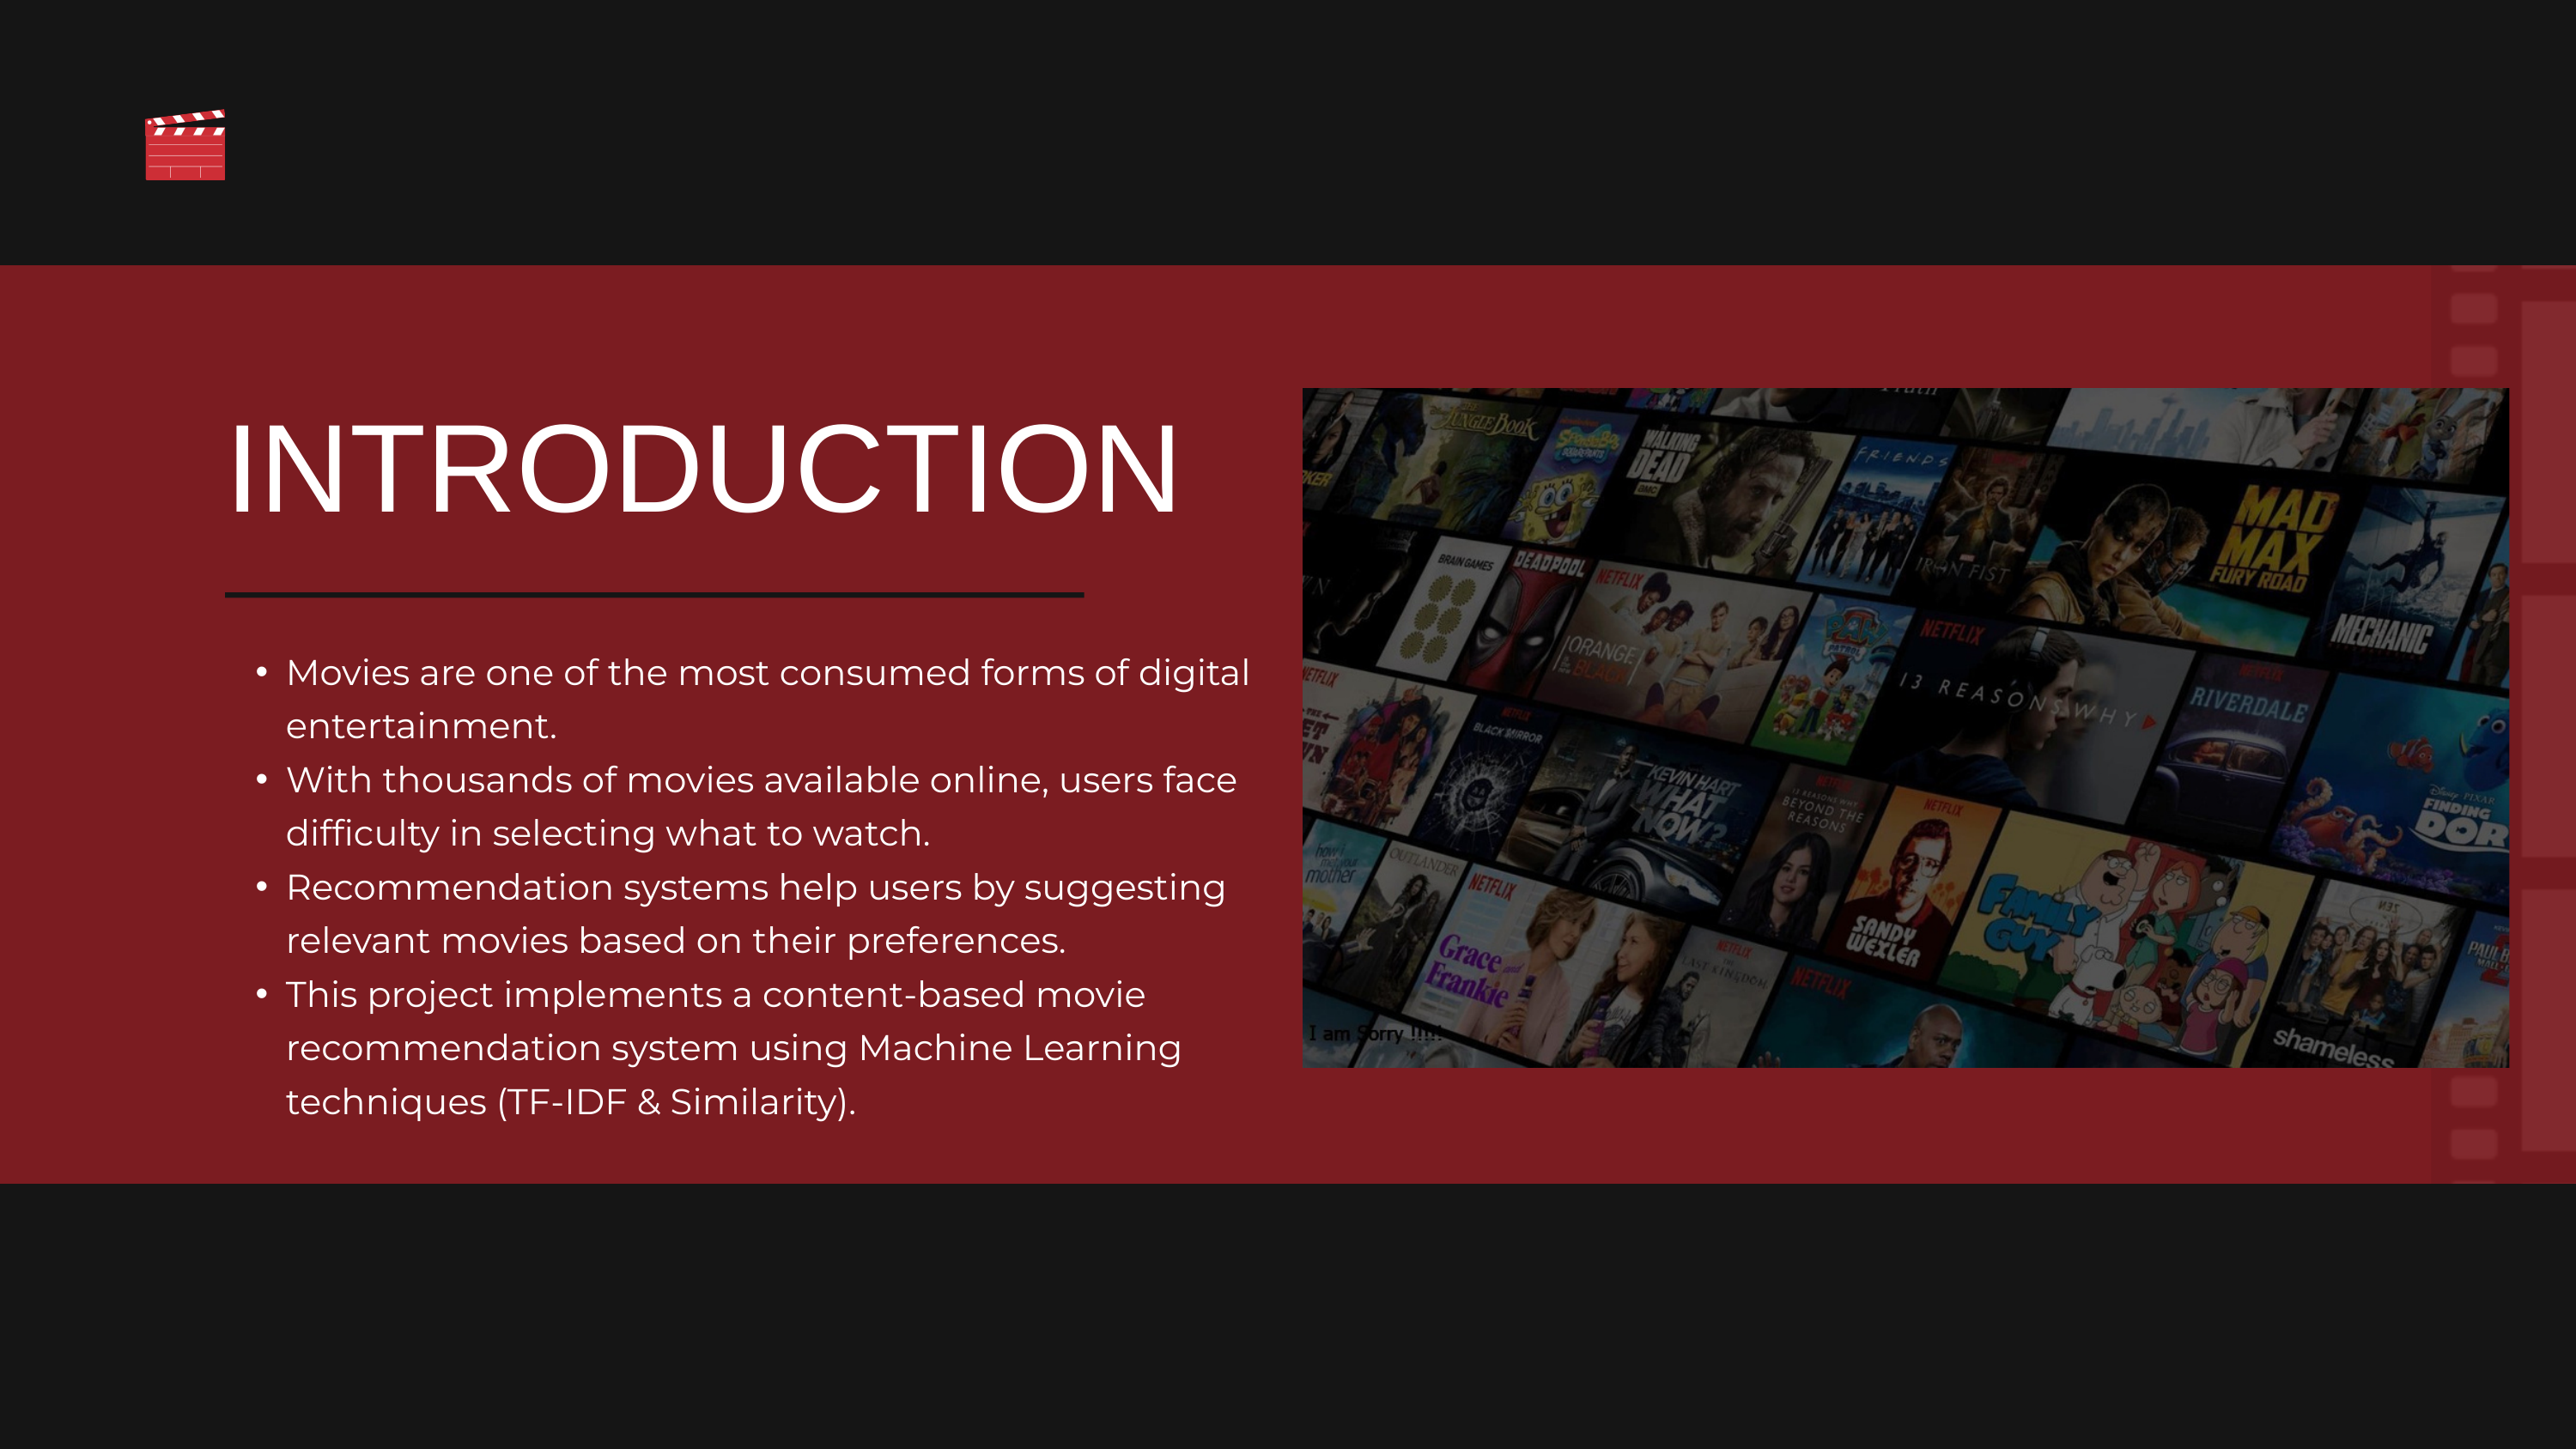

INTRODUCTION

Movies are one of the most consumed forms of digital entertainment.
With thousands of movies available online, users face difficulty in selecting what to watch.
Recommendation systems help users by suggesting relevant movies based on their preferences.
This project implements a content-based movie recommendation system using Machine Learning techniques (TF-IDF & Similarity).